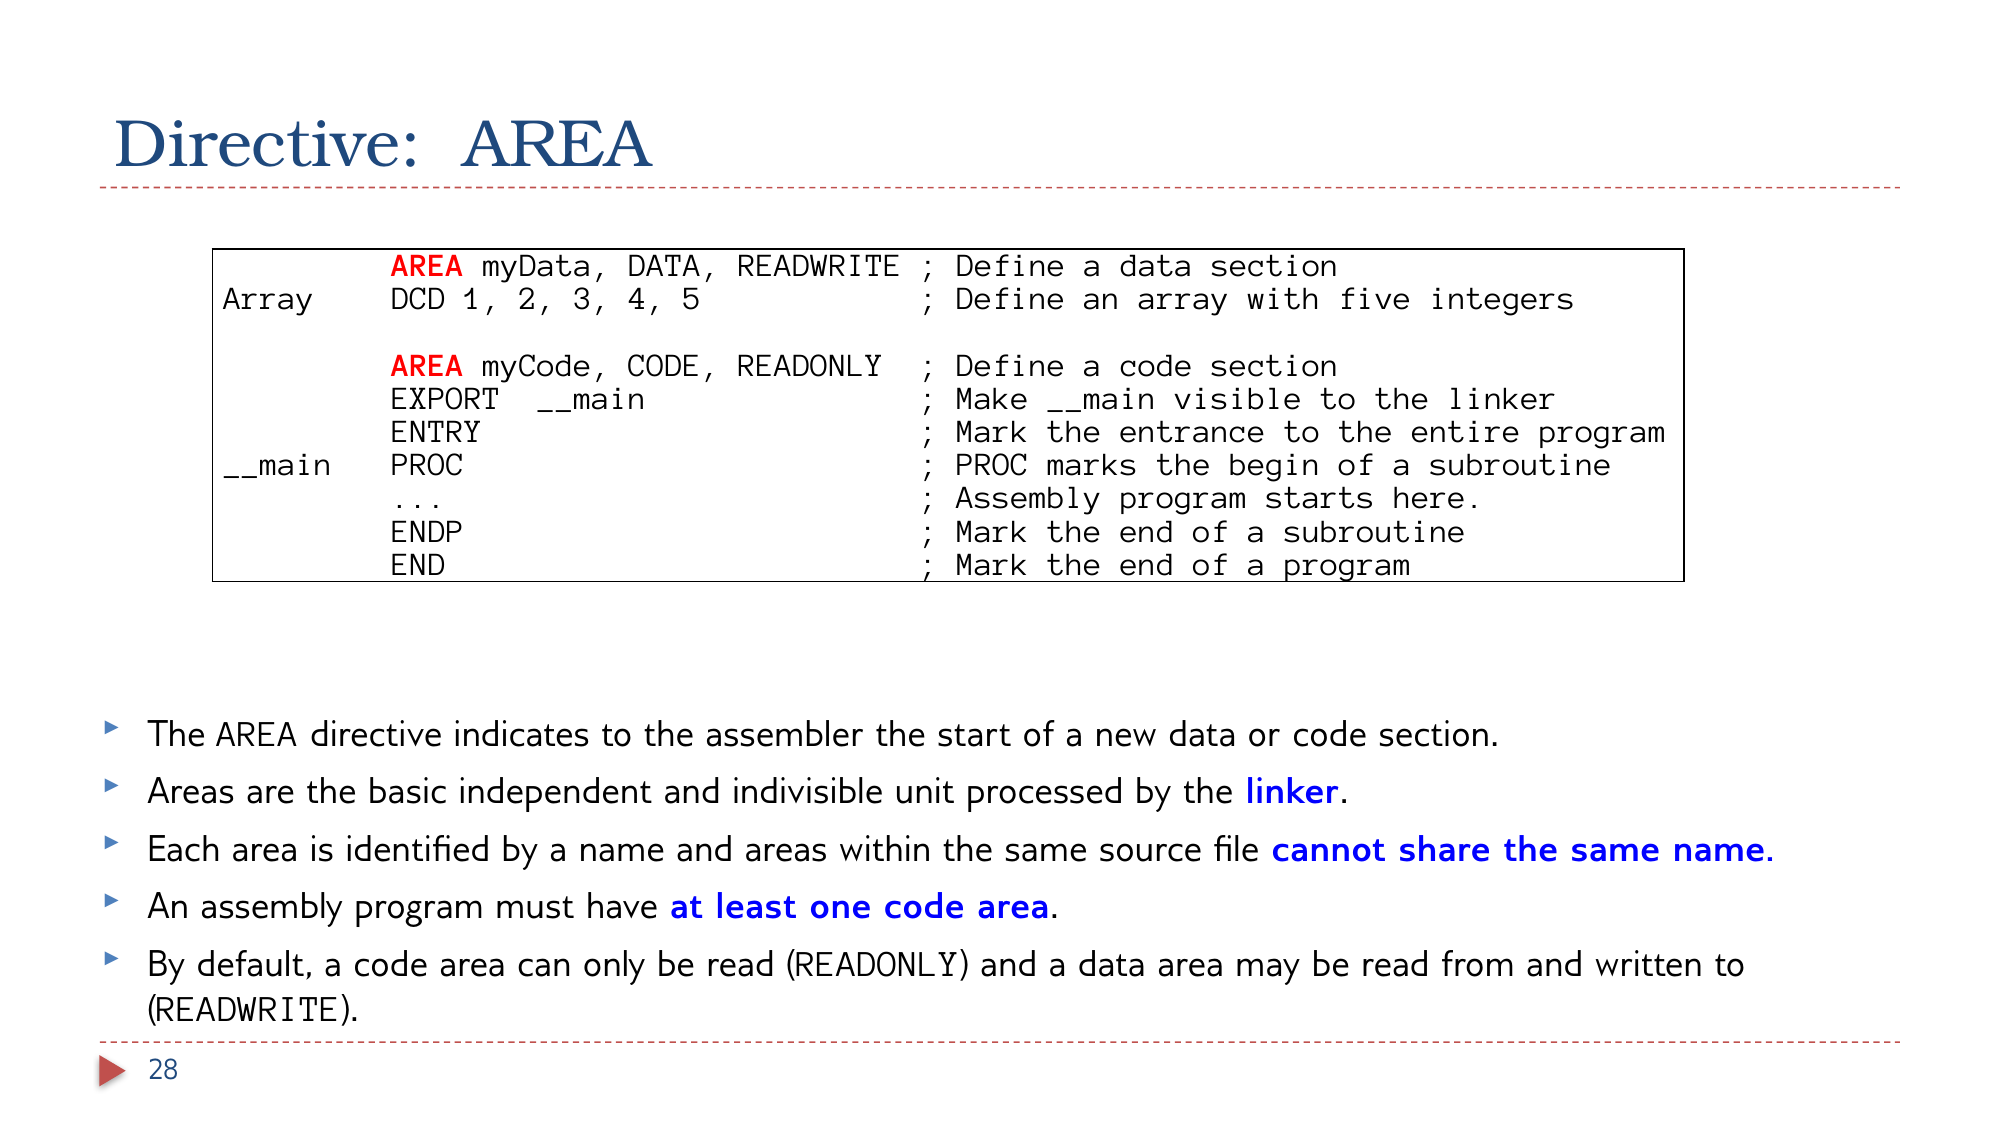

# Directive:  AREA
| AREA myData, DATA, READWRITE ; Define a data section Array DCD 1, 2, 3, 4, 5 ; Define an array with five integers   AREA myCode, CODE, READONLY ; Define a code section EXPORT \_\_main ; Make \_\_main visible to the linker ENTRY ; Mark the entrance to the entire program \_\_main PROC ; PROC marks the begin of a subroutine ... ; Assembly program starts here. ENDP ; Mark the end of a subroutine END ; Mark the end of a program |
| --- |
The AREA directive indicates to the assembler the start of a new data or code section.
Areas are the basic independent and indivisible unit processed by the linker.
Each area is identified by a name and areas within the same source file cannot share the same name.
An assembly program must have at least one code area.
By default, a code area can only be read (READONLY) and a data area may be read from and written to (READWRITE).

28